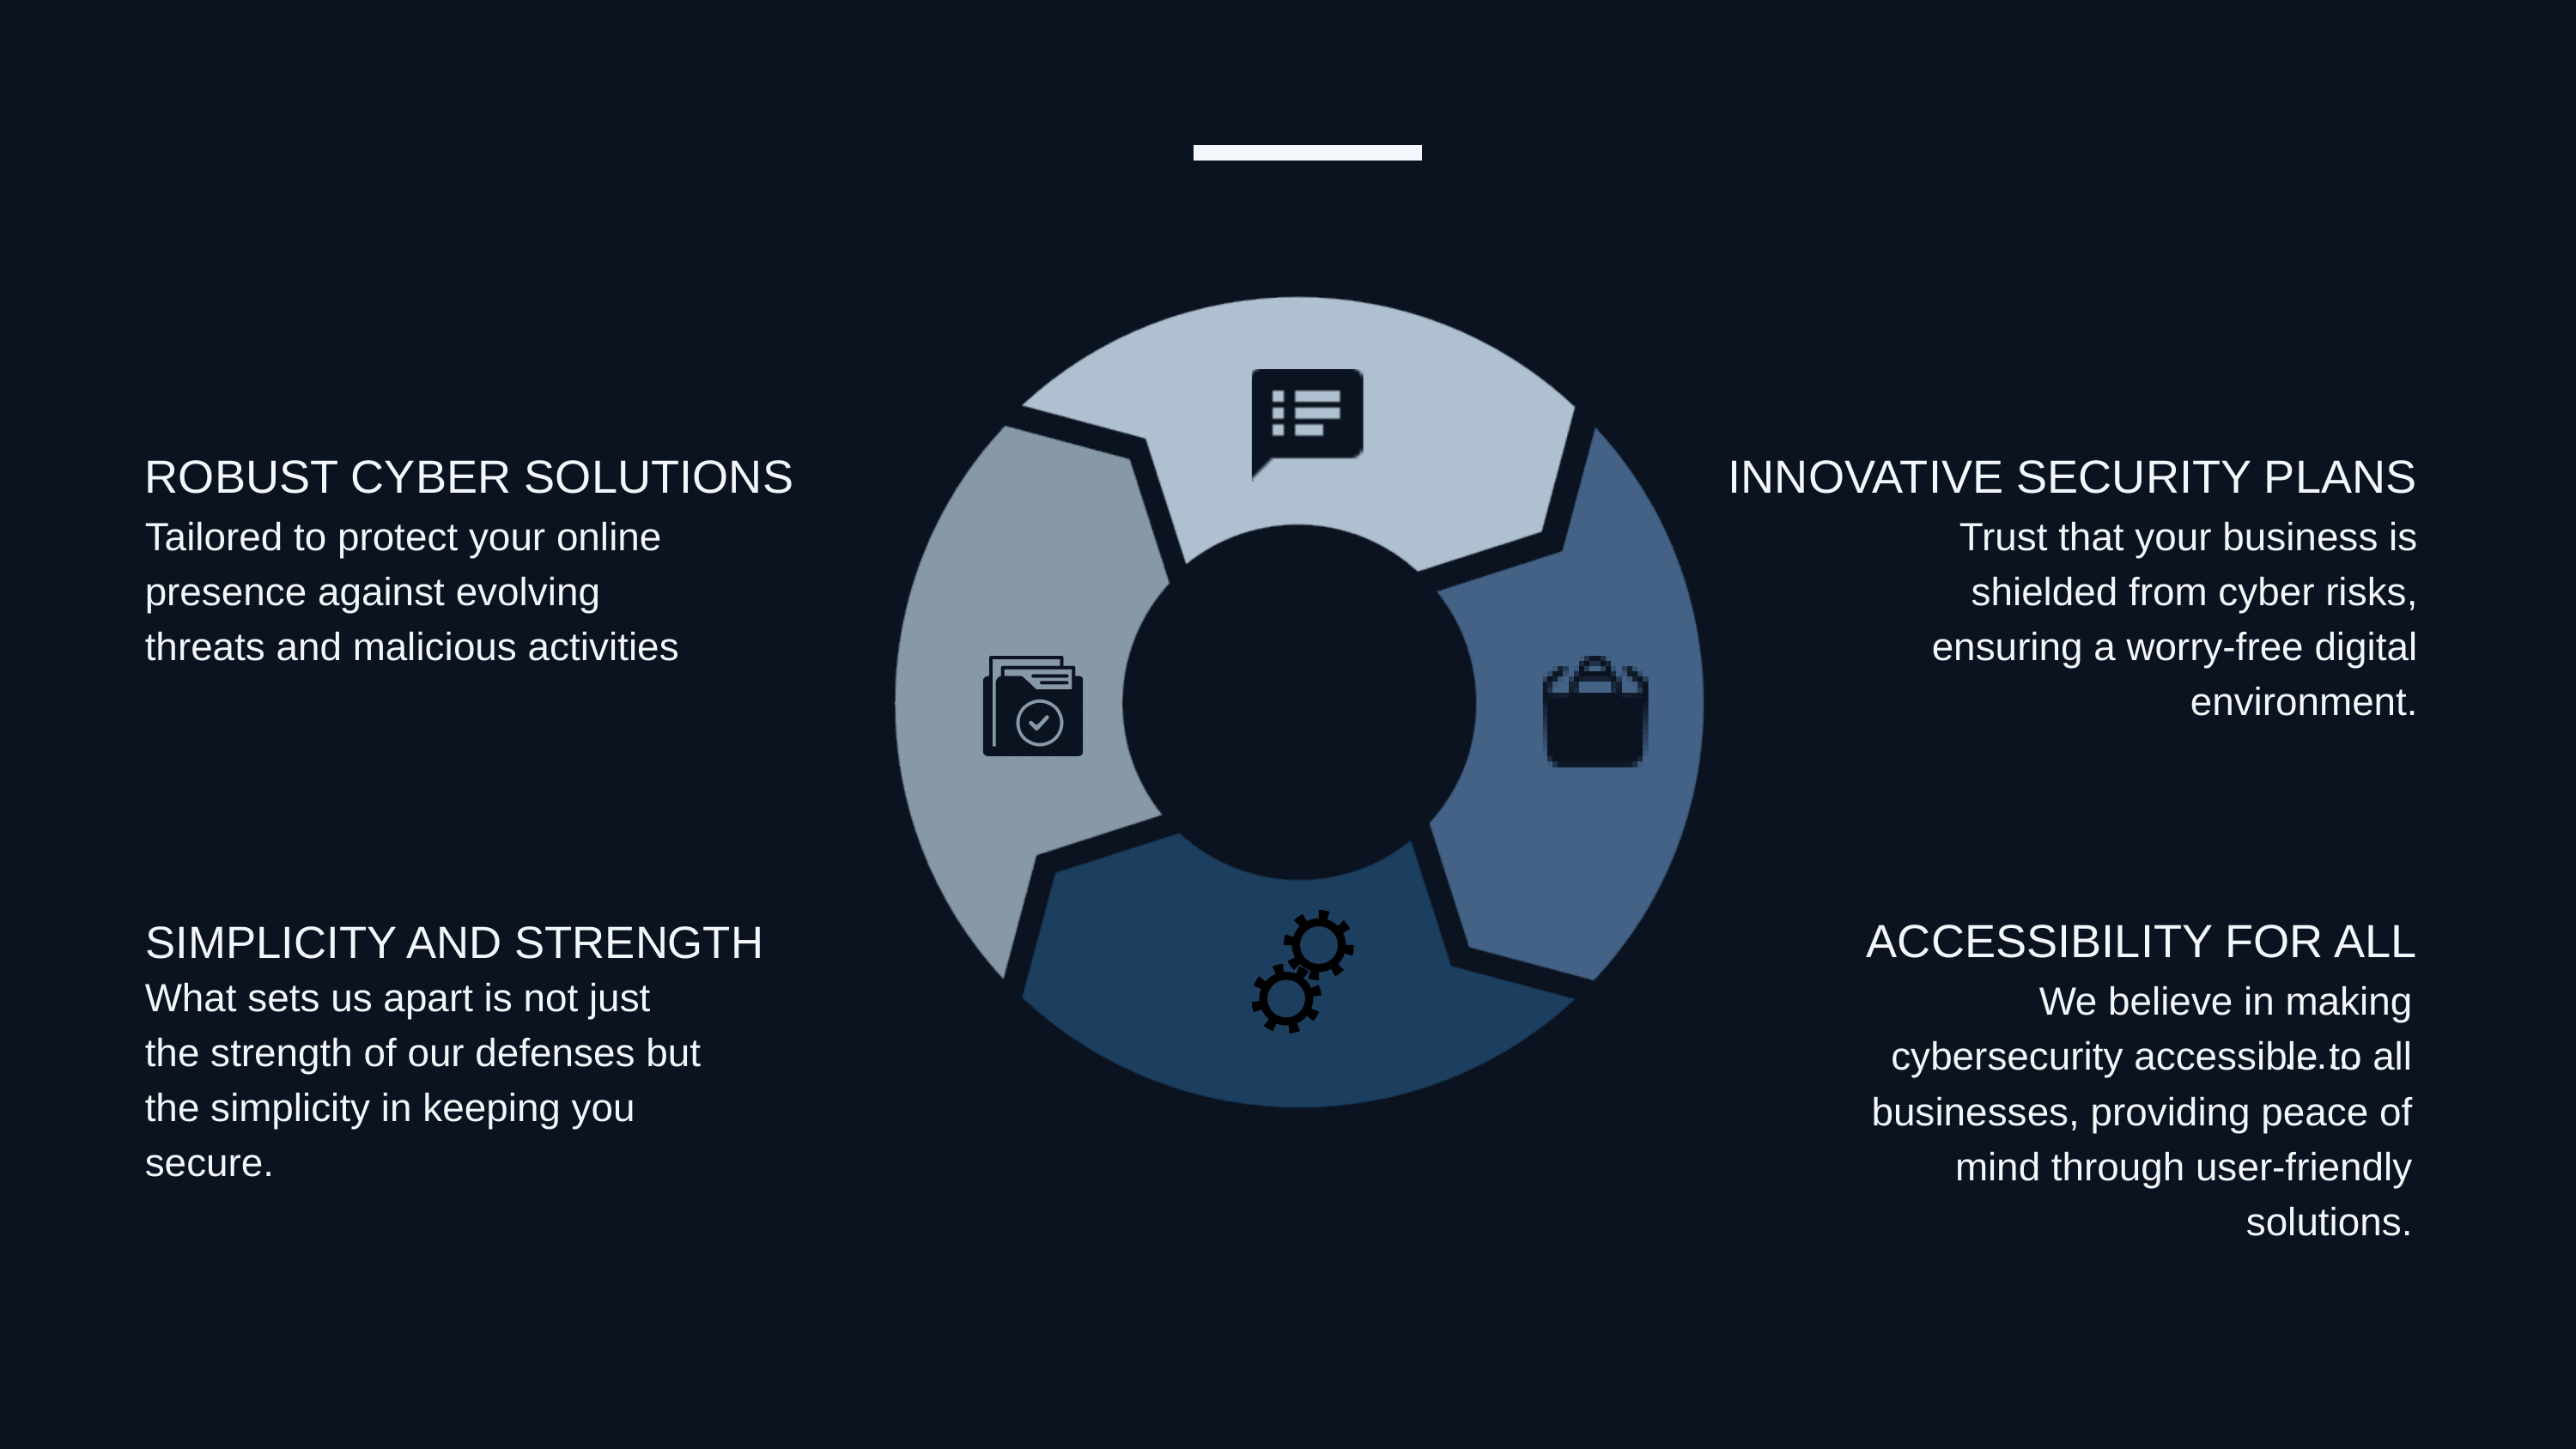

ROBUST CYBER SOLUTIONS
INNOVATIVE SECURITY PLANS
Tailored to protect your online presence against evolving threats and malicious activities
Trust that your business is shielded from cyber risks, ensuring a worry-free digital environment.

ACCESSIBILITY FOR ALL
SIMPLICITY AND STRENGTH
What sets us apart is not just the strength of our defenses but the simplicity in keeping you secure.
We believe in making cybersecurity accessible to all businesses, providing peace of mind through user-friendly solutions.
.......